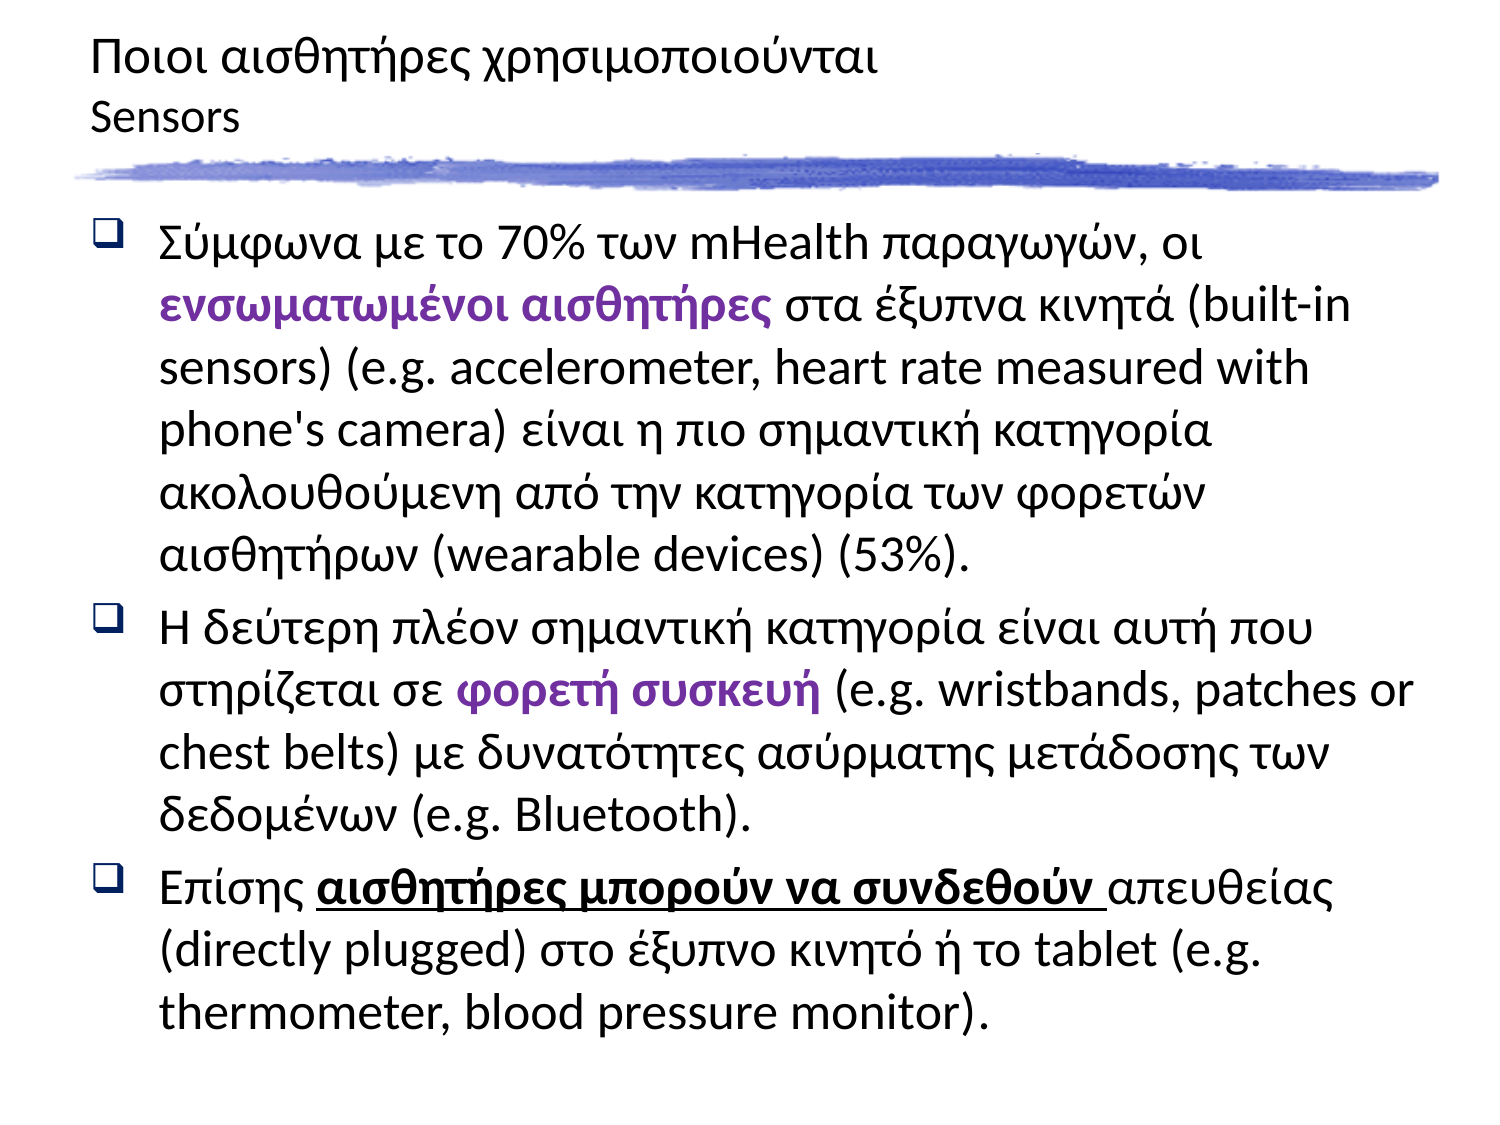

# Ποιοι αισθητήρες χρησιμοποιούνται Sensors
Σύμφωνα με το 70% των mHealth παραγωγών, οι ενσωματωμένοι αισθητήρες στα έξυπνα κινητά (built-in sensors) (e.g. accelerometer, heart rate measured with phone's camera) είναι η πιο σημαντική κατηγορία ακολουθούμενη από την κατηγορία των φορετών αισθητήρων (wearable devices) (53%).
Η δεύτερη πλέον σημαντική κατηγορία είναι αυτή που στηρίζεται σε φορετή συσκευή (e.g. wristbands, patches or chest belts) με δυνατότητες ασύρματης μετάδοσης των δεδομένων (e.g. Bluetooth).
Επίσης αισθητήρες μπορούν να συνδεθούν απευθείας (directly plugged) στο έξυπνο κινητό ή το tablet (e.g. thermometer, blood pressure monitor).